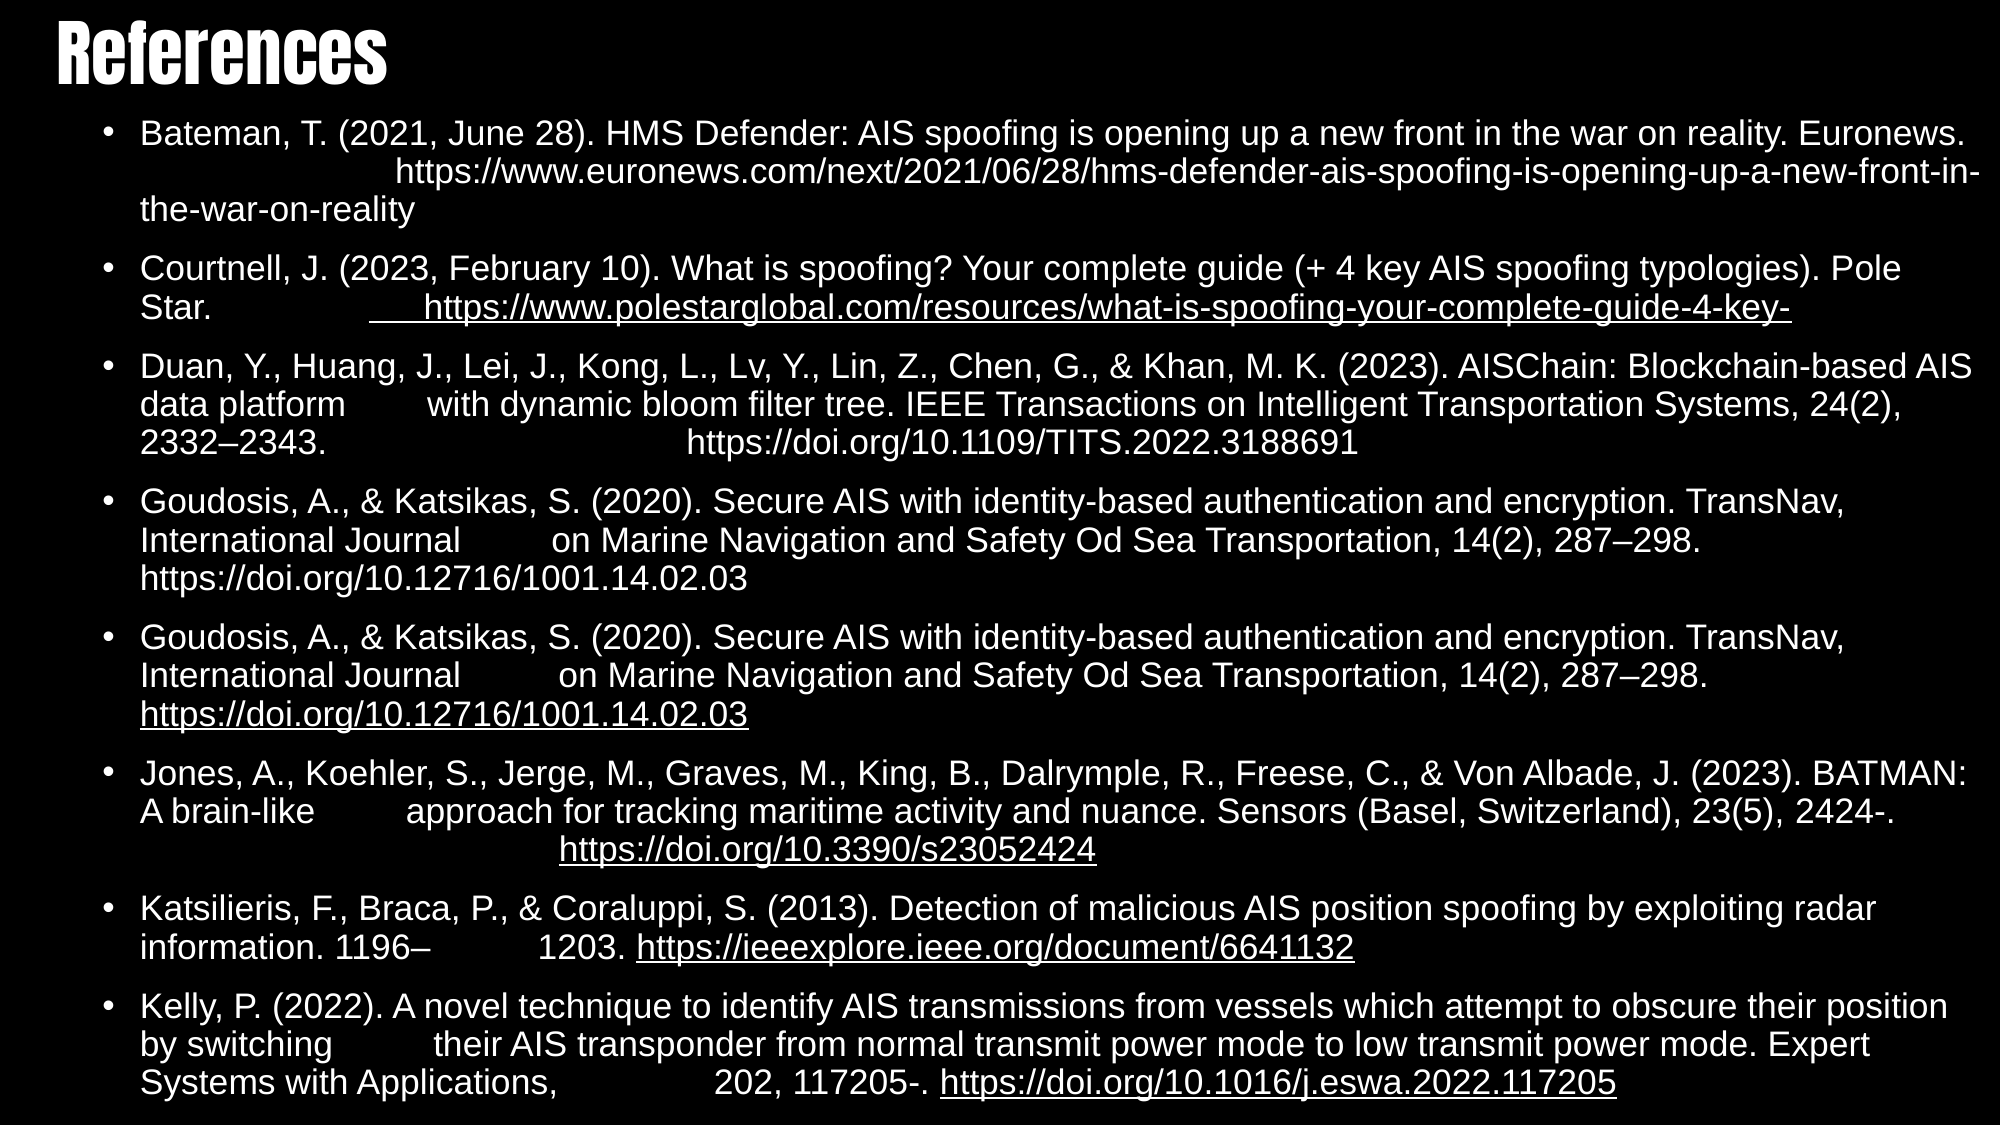

# References
Bateman, T. (2021, June 28). HMS Defender: AIS spoofing is opening up a new front in the war on reality. Euronews.              https://www.euronews.com/next/2021/06/28/hms-defender-ais-spoofing-is-opening-up-a-new-front-in-the-war-on-reality
Courtnell, J. (2023, February 10). What is spoofing? Your complete guide (+ 4 key AIS spoofing typologies). Pole Star.                   https://www.polestarglobal.com/resources/what-is-spoofing-your-complete-guide-4-key-
Duan, Y., Huang, J., Lei, J., Kong, L., Lv, Y., Lin, Z., Chen, G., & Khan, M. K. (2023). AISChain: Blockchain-based AIS data platform   with dynamic bloom filter tree. IEEE Transactions on Intelligent Transportation Systems, 24(2), 2332–2343.                     https://doi.org/10.1109/TITS.2022.3188691
Goudosis, A., & Katsikas, S. (2020). Secure AIS with identity-based authentication and encryption. TransNav, International Journal    on Marine Navigation and Safety Od Sea Transportation, 14(2), 287–298. https://doi.org/10.12716/1001.14.02.03
Goudosis, A., & Katsikas, S. (2020). Secure AIS with identity-based authentication and encryption. TransNav, International Journal          on Marine Navigation and Safety Od Sea Transportation, 14(2), 287–298. https://doi.org/10.12716/1001.14.02.03
Jones, A., Koehler, S., Jerge, M., Graves, M., King, B., Dalrymple, R., Freese, C., & Von Albade, J. (2023). BATMAN: A brain-like    approach for tracking maritime activity and nuance. Sensors (Basel, Switzerland), 23(5), 2424-.                                                    https://doi.org/10.3390/s23052424
Katsilieris, F., Braca, P., & Coraluppi, S. (2013). Detection of malicious AIS position spoofing by exploiting radar information. 1196–           1203. https://ieeexplore.ieee.org/document/6641132
Kelly, P. (2022). A novel technique to identify AIS transmissions from vessels which attempt to obscure their position by switching     their AIS transponder from normal transmit power mode to low transmit power mode. Expert Systems with Applications,                202, 117205-. https://doi.org/10.1016/j.eswa.2022.117205